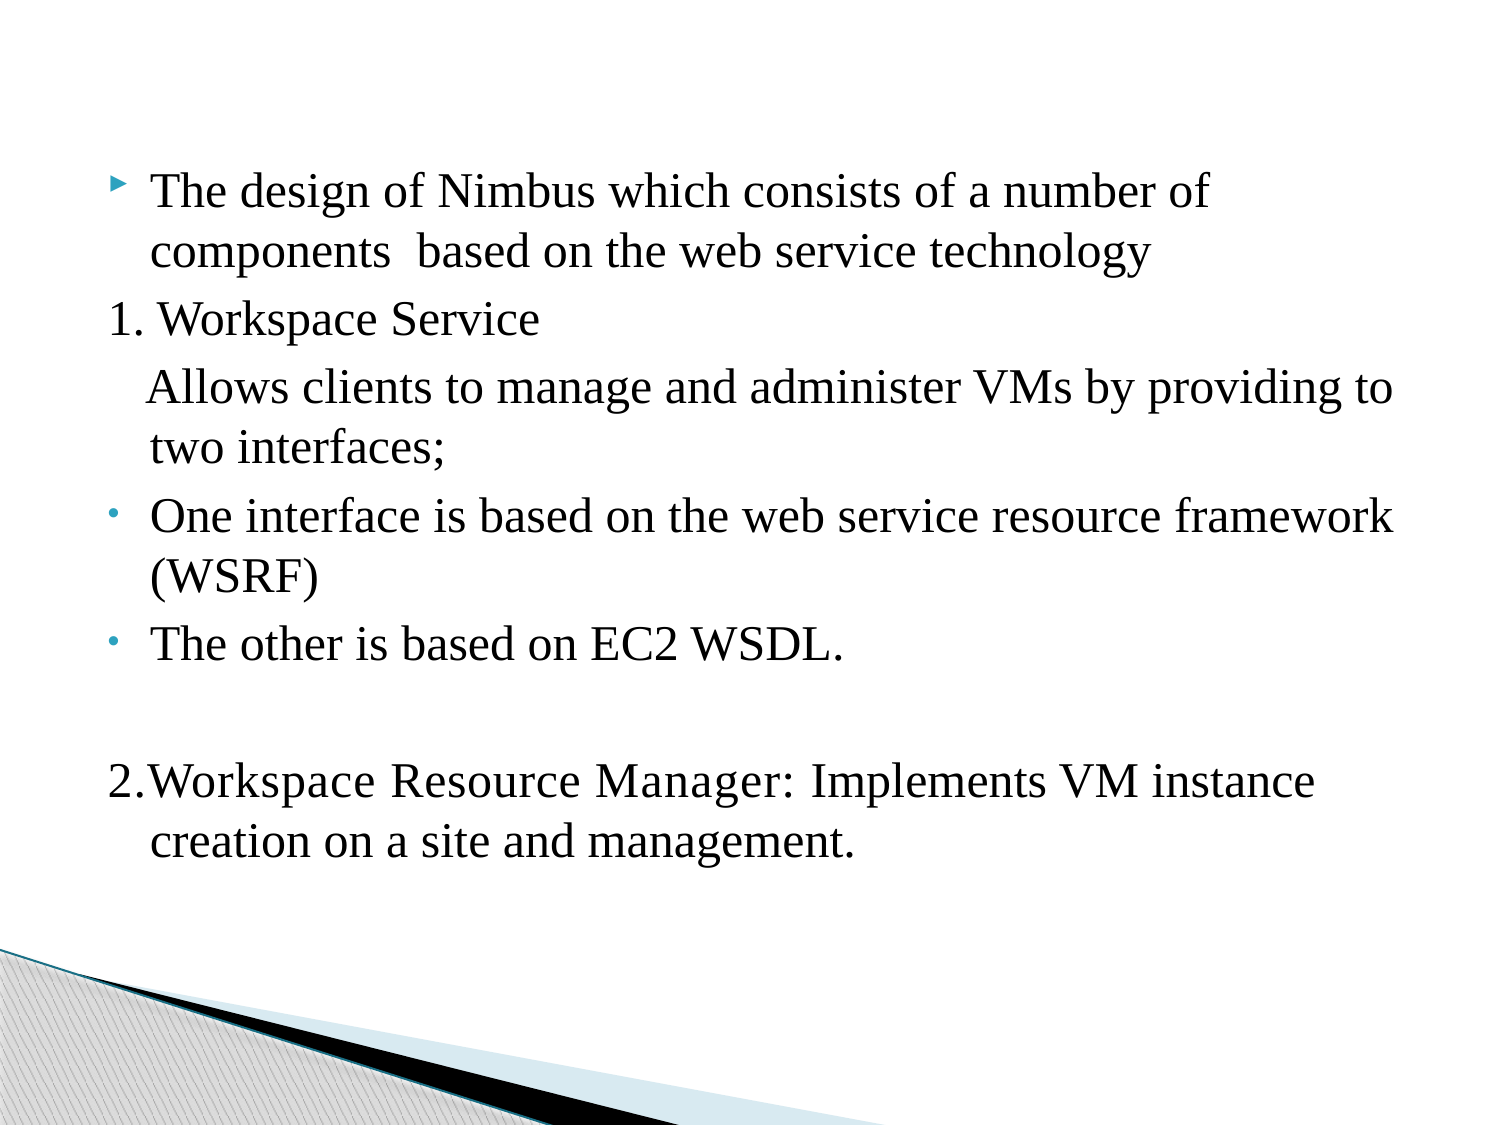

The design of Nimbus which consists of a number of components  based on the web service technology
1. Workspace Service
   Allows clients to manage and administer VMs by providing to two interfaces;
One interface is based on the web service resource framework (WSRF)
The other is based on EC2 WSDL.

2.Workspace Resource Manager: Implements VM instance creation on a site and management.